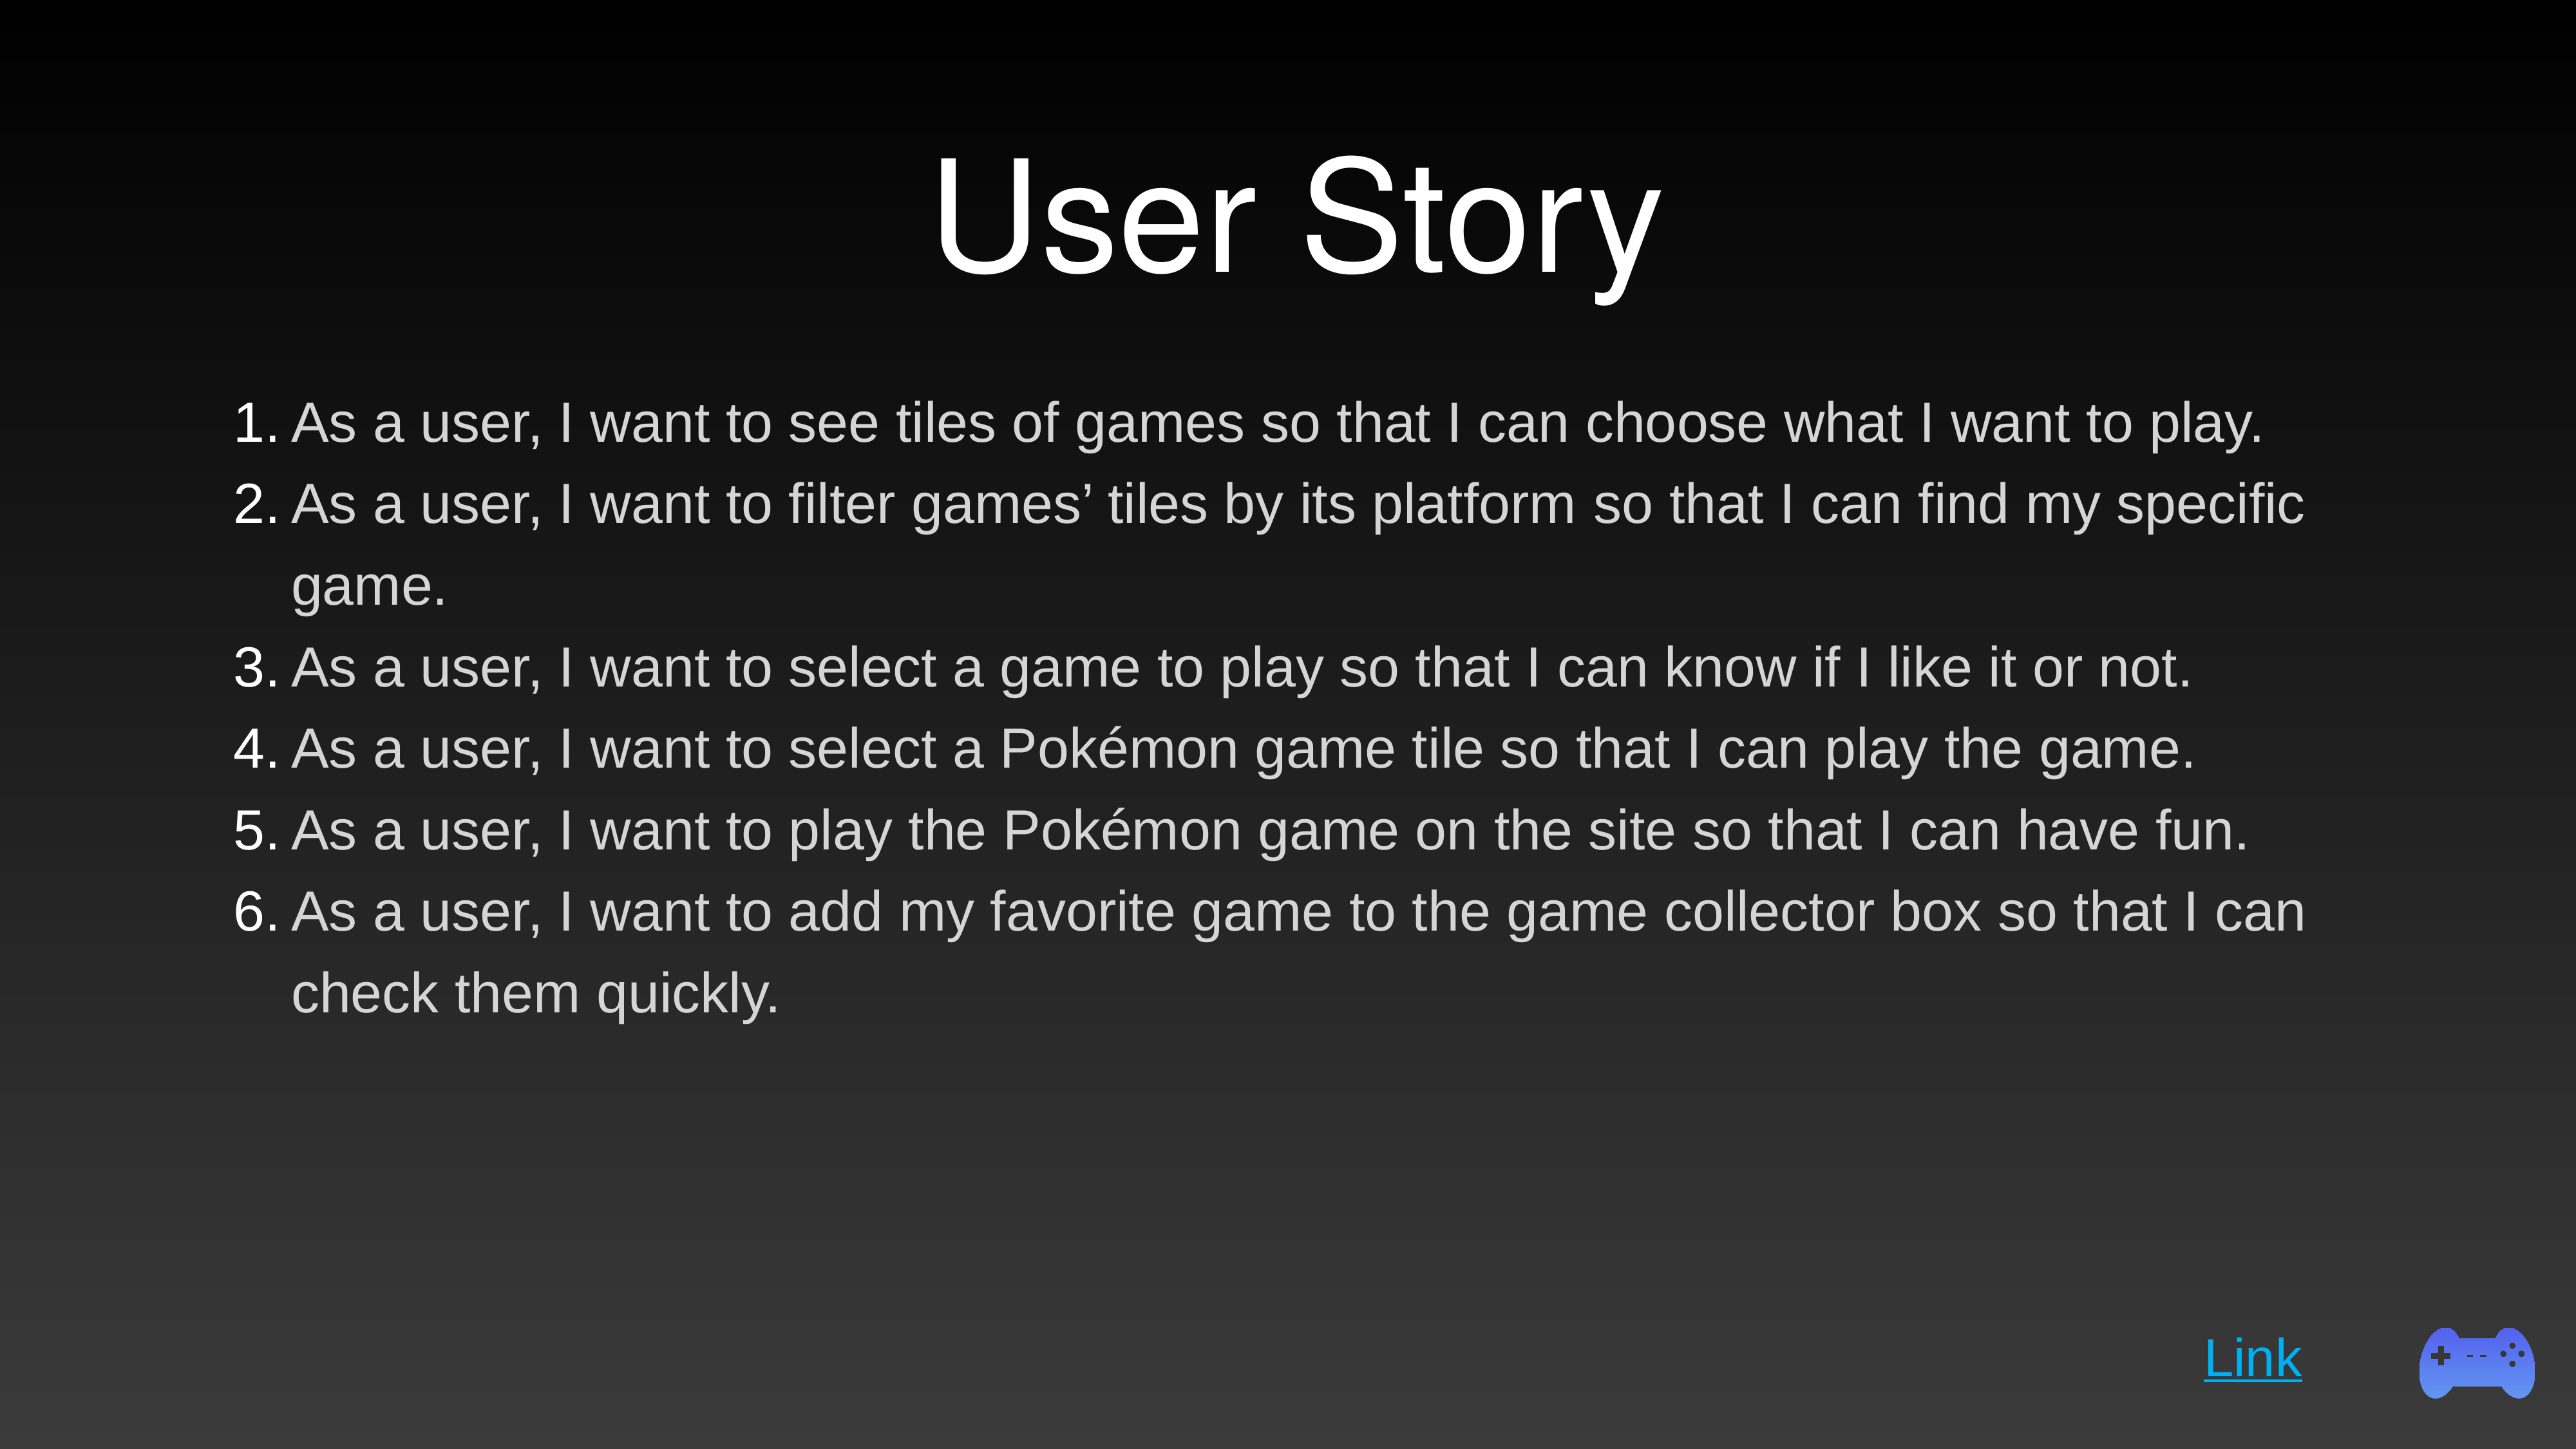

# User Story
As a user, I want to see tiles of games so that I can choose what I want to play.
As a user, I want to filter games’ tiles by its platform so that I can find my specific game.
As a user, I want to select a game to play so that I can know if I like it or not.
As a user, I want to select a Pokémon game tile so that I can play the game.
As a user, I want to play the Pokémon game on the site so that I can have fun.
As a user, I want to add my favorite game to the game collector box so that I can check them quickly.
Link